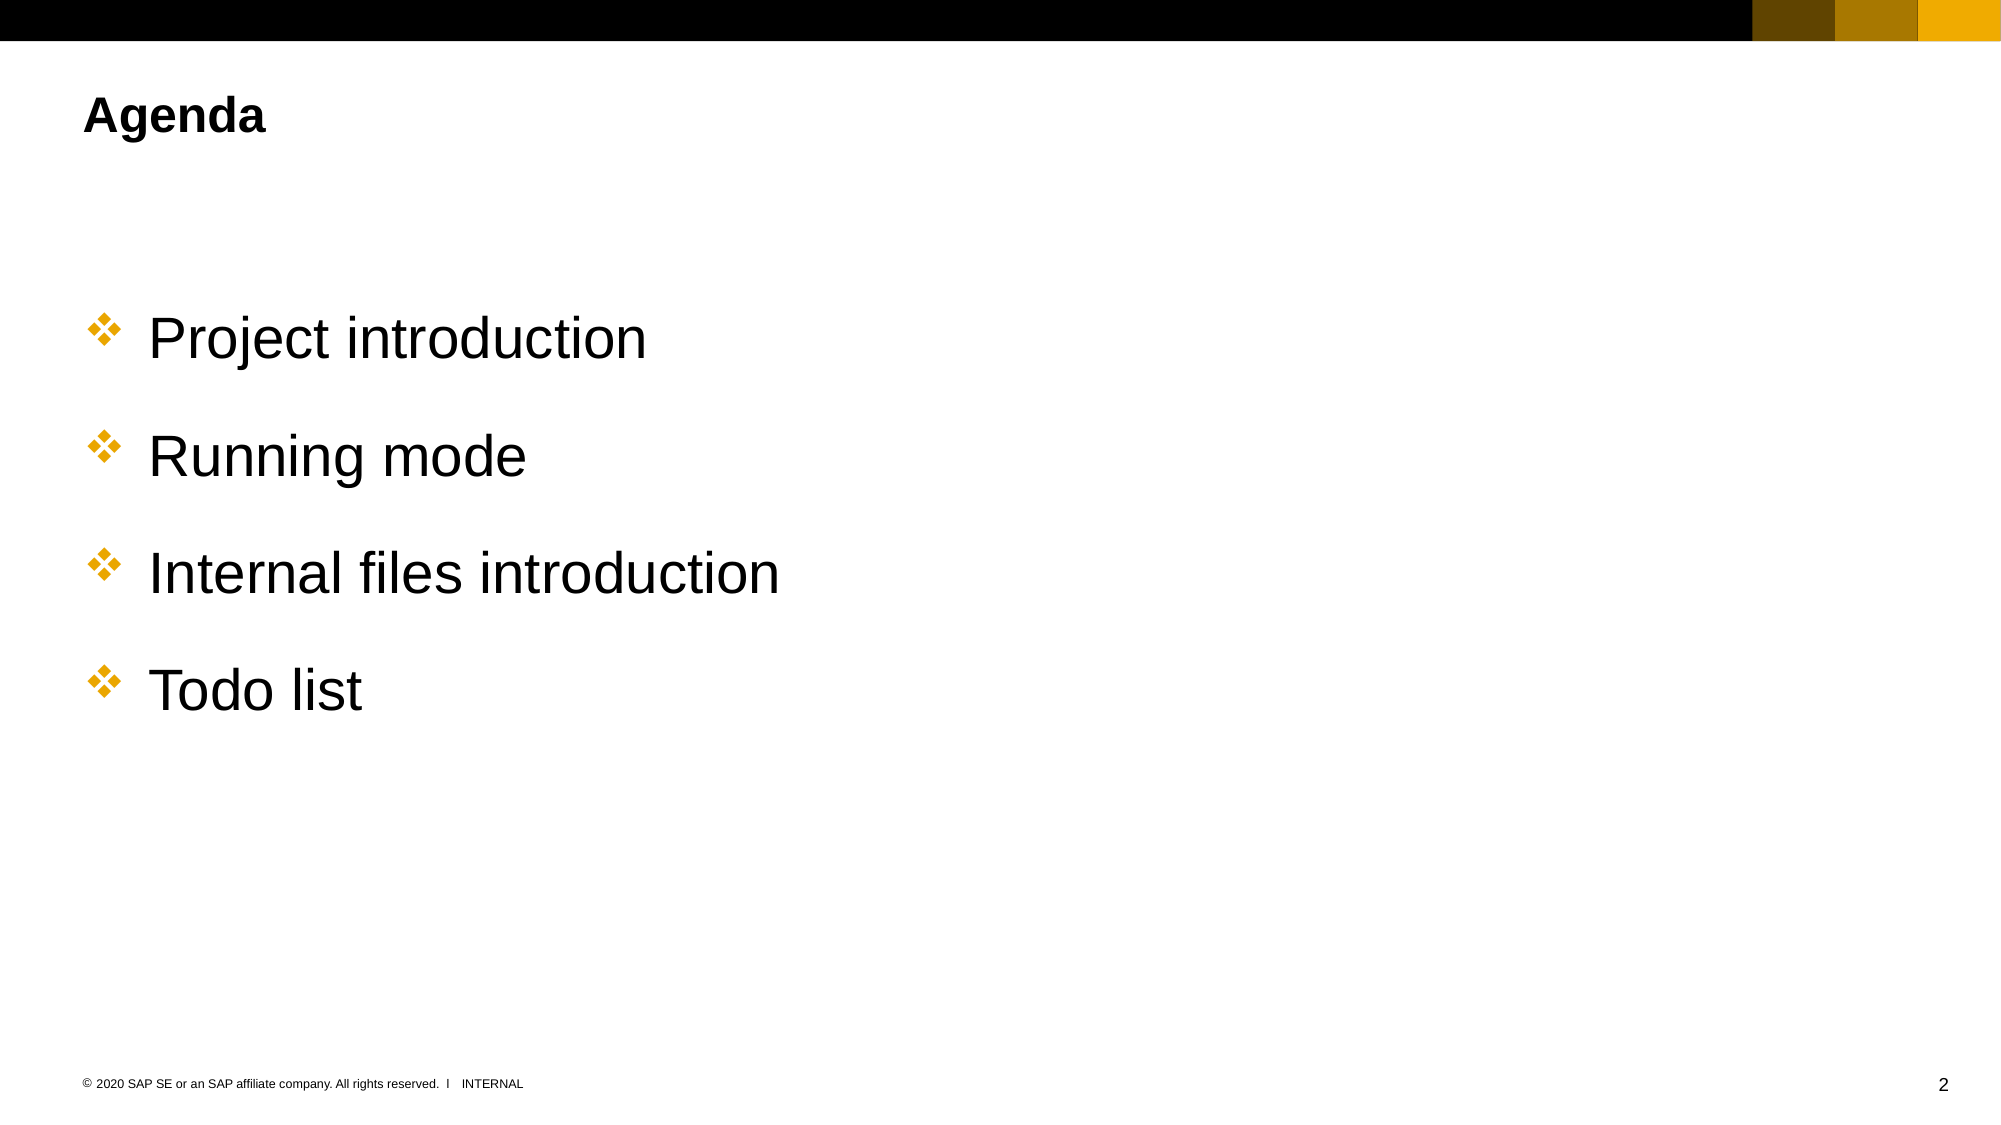

# Agenda
Project introduction
Running mode
Internal files introduction
Todo list